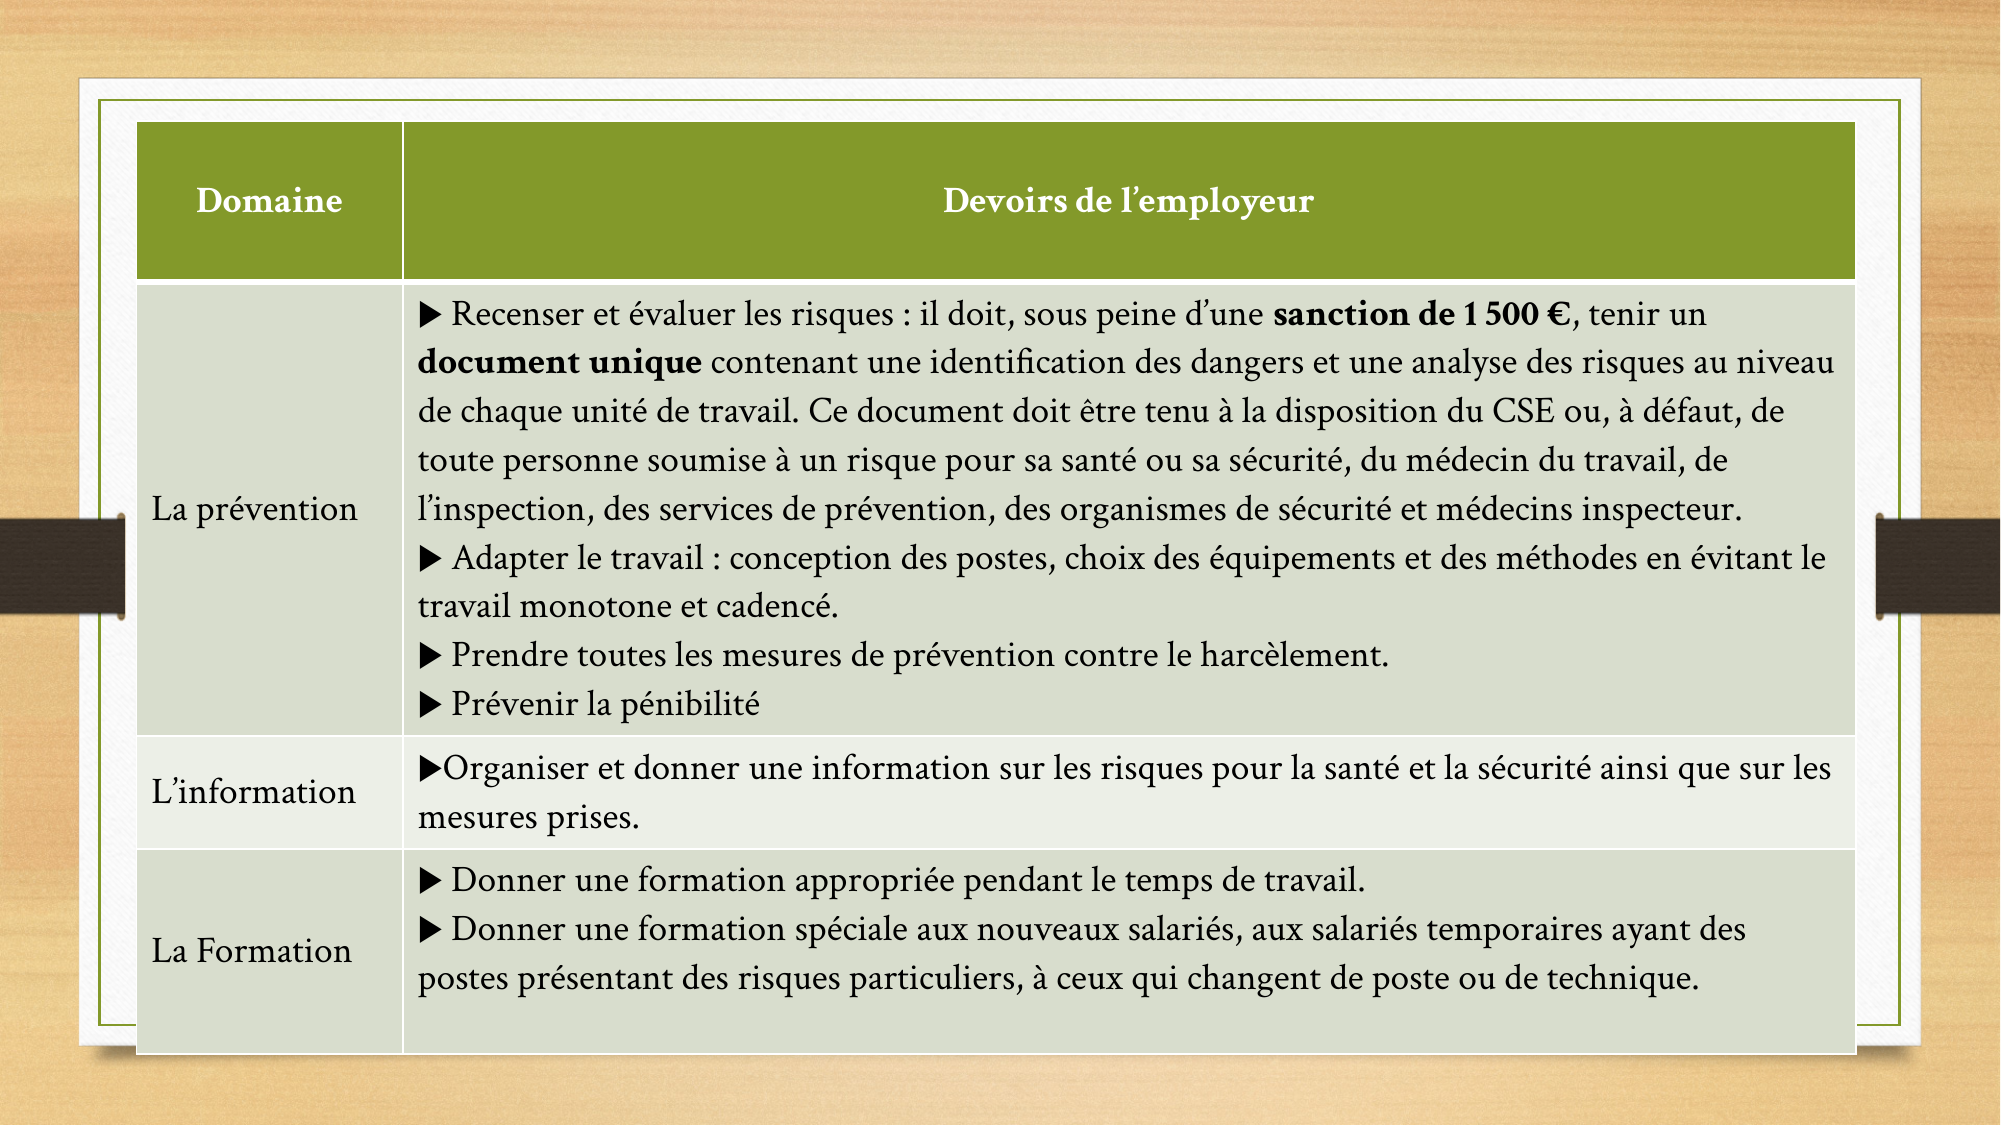

| Domaine | Devoirs de l’employeur |
| --- | --- |
| La prévention | ▶ Recenser et évaluer les risques : il doit, sous peine d’une sanction de 1 500 €, tenir un document unique contenant une identification des dangers et une analyse des risques au niveau de chaque unité de travail. Ce document doit être tenu à la disposition du CSE ou, à défaut, de toute personne soumise à un risque pour sa santé ou sa sécurité, du médecin du travail, de l’inspection, des services de prévention, des organismes de sécurité et médecins inspecteur. ▶ Adapter le travail : conception des postes, choix des équipements et des méthodes en évitant le travail monotone et cadencé. ▶ Prendre toutes les mesures de prévention contre le harcèlement. ▶ Prévenir la pénibilité |
| L’information | ▶Organiser et donner une information sur les risques pour la santé et la sécurité ainsi que sur les mesures prises. |
| La Formation | ▶ Donner une formation appropriée pendant le temps de travail. ▶ Donner une formation spéciale aux nouveaux salariés, aux salariés temporaires ayant des postes présentant des risques particuliers, à ceux qui changent de poste ou de technique. |
30